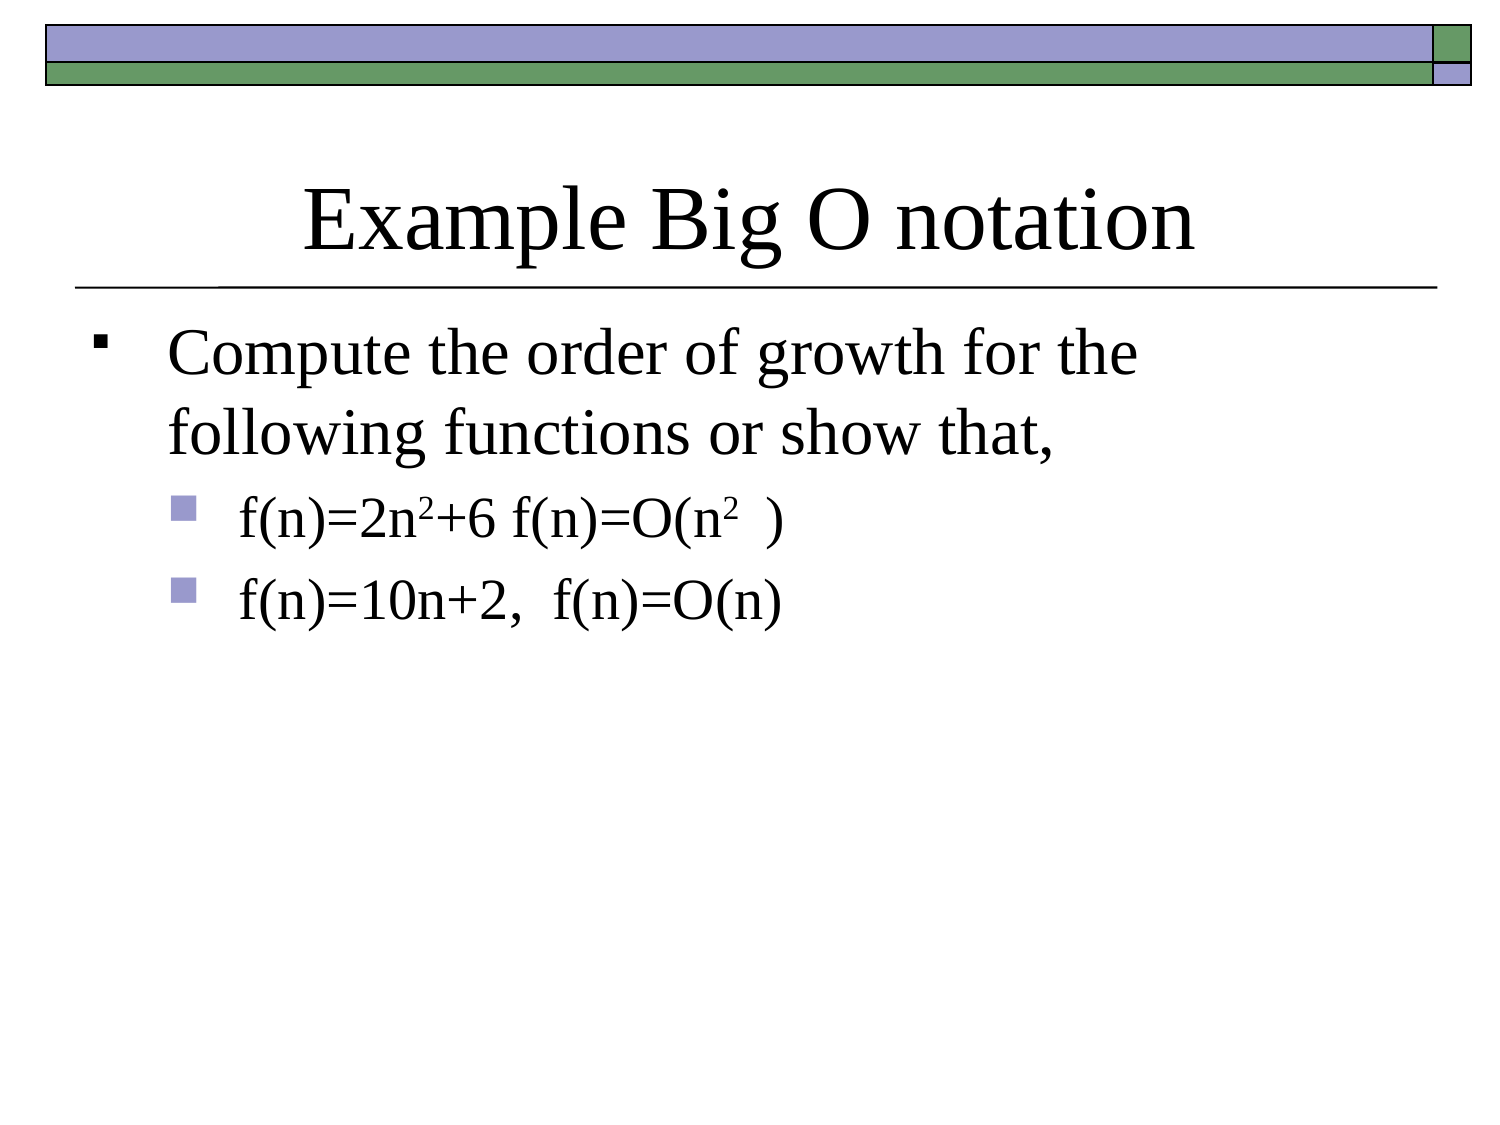

# Example Big O notation
Compute the order of growth for the following functions or show that,
f(n)=2n2+6 f(n)=O(n2   )
f(n)=10n+2,  f(n)=O(n)